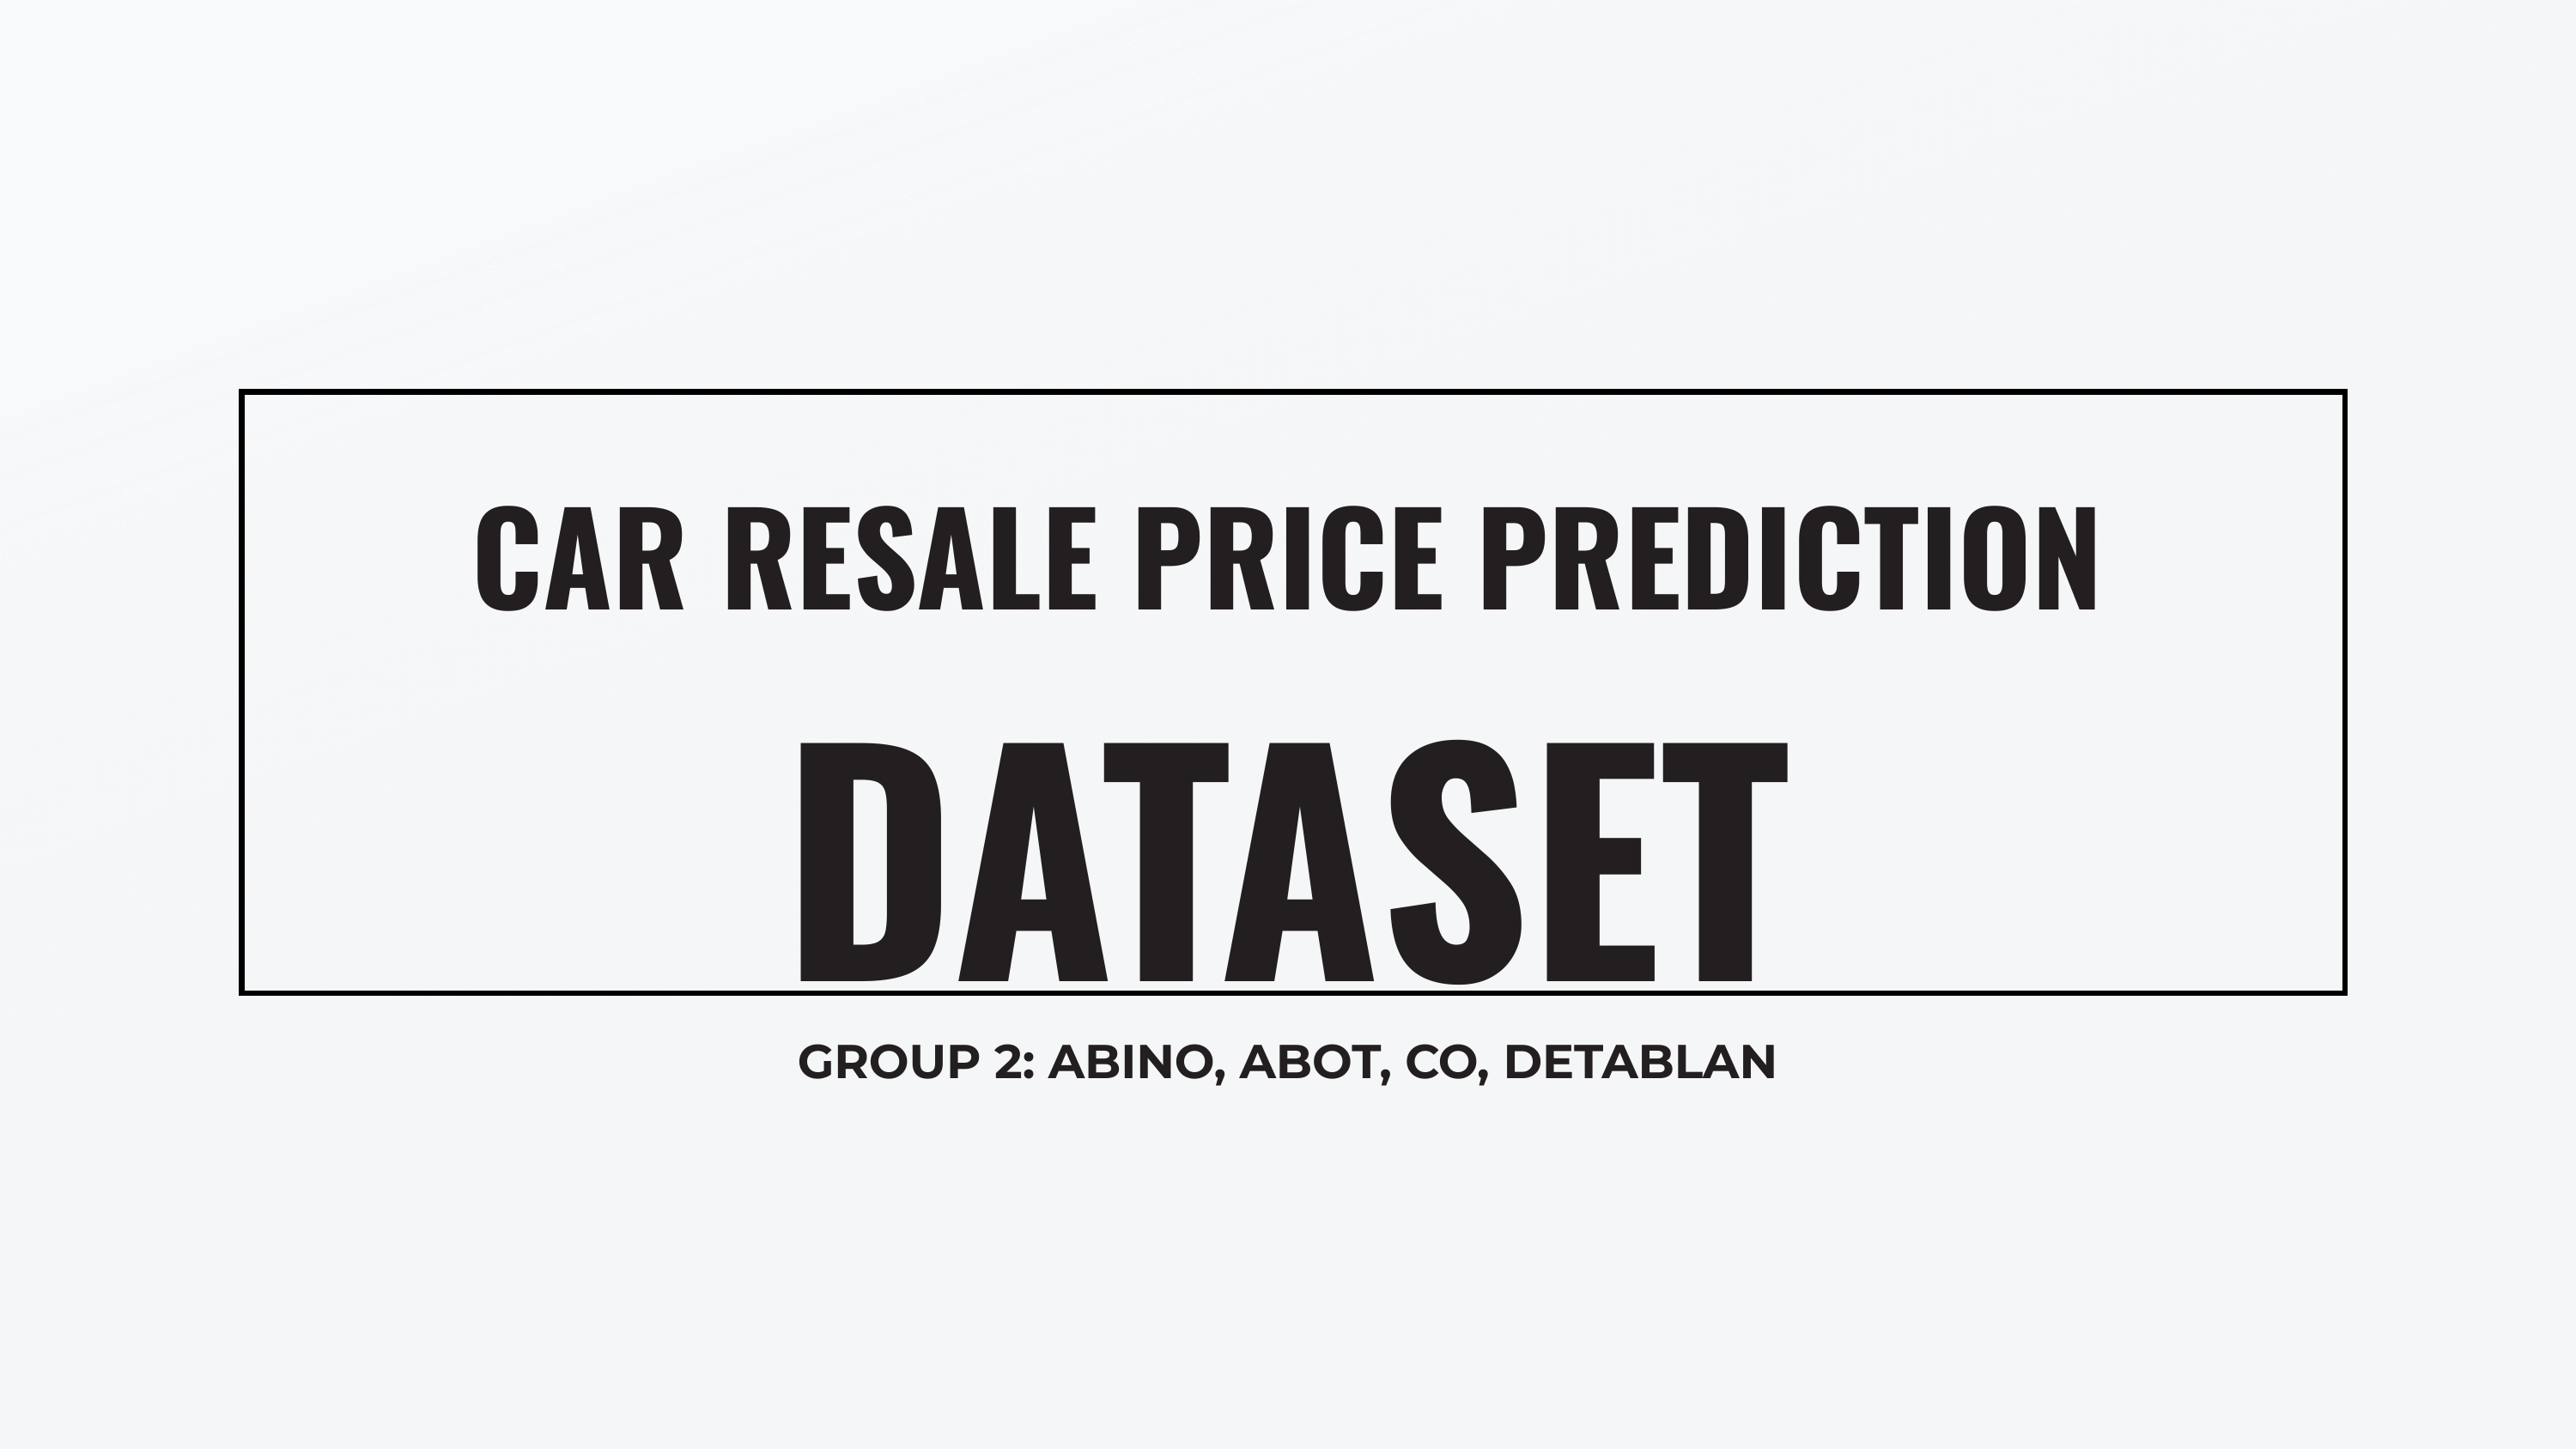

CAR RESALE PRICE PREDICTION
DATASET
GROUP 2: ABINO, ABOT, CO, DETABLAN